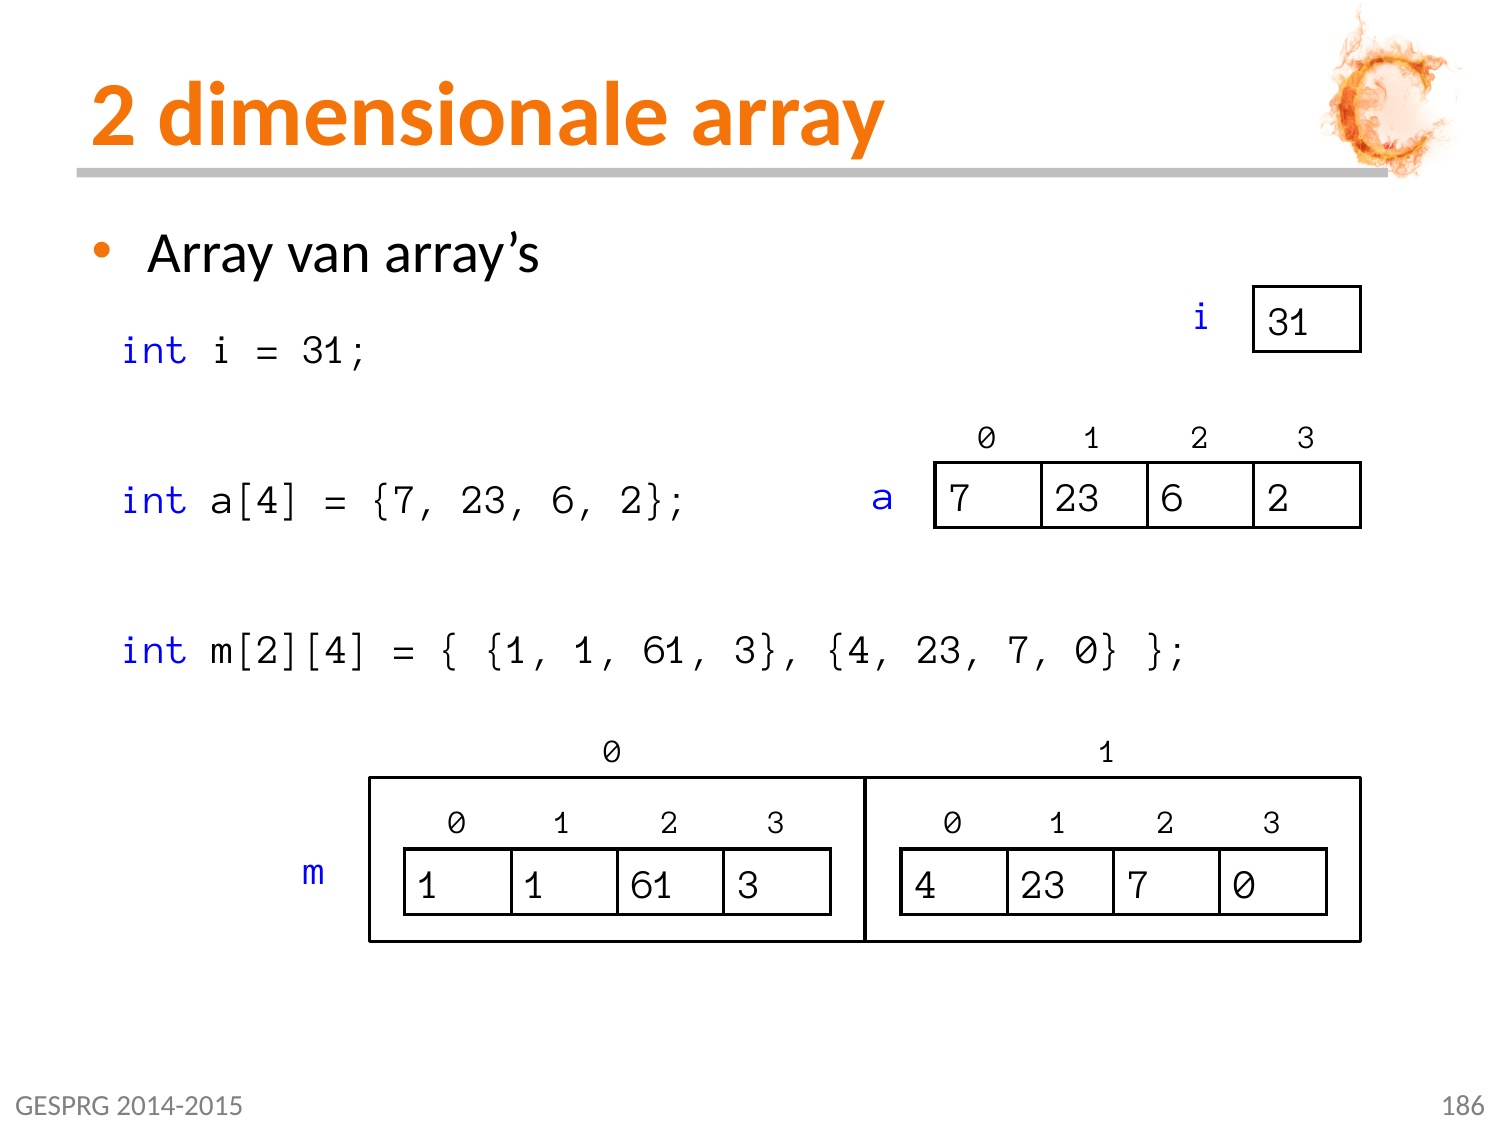

# 2 dimensionale array
Array van array’s
i
31
int i = 31;

int a[4] = {7, 23, 6, 2};

int m[2][4] = { {1, 1, 61, 3}, {4, 23, 7, 0} };
0
7
1
23
2
6
3
2
a
0
1

0
1
1
1
2
61
3
3
0
4
1
23
2
7
3
0
m
GESPRG 2014-2015
186